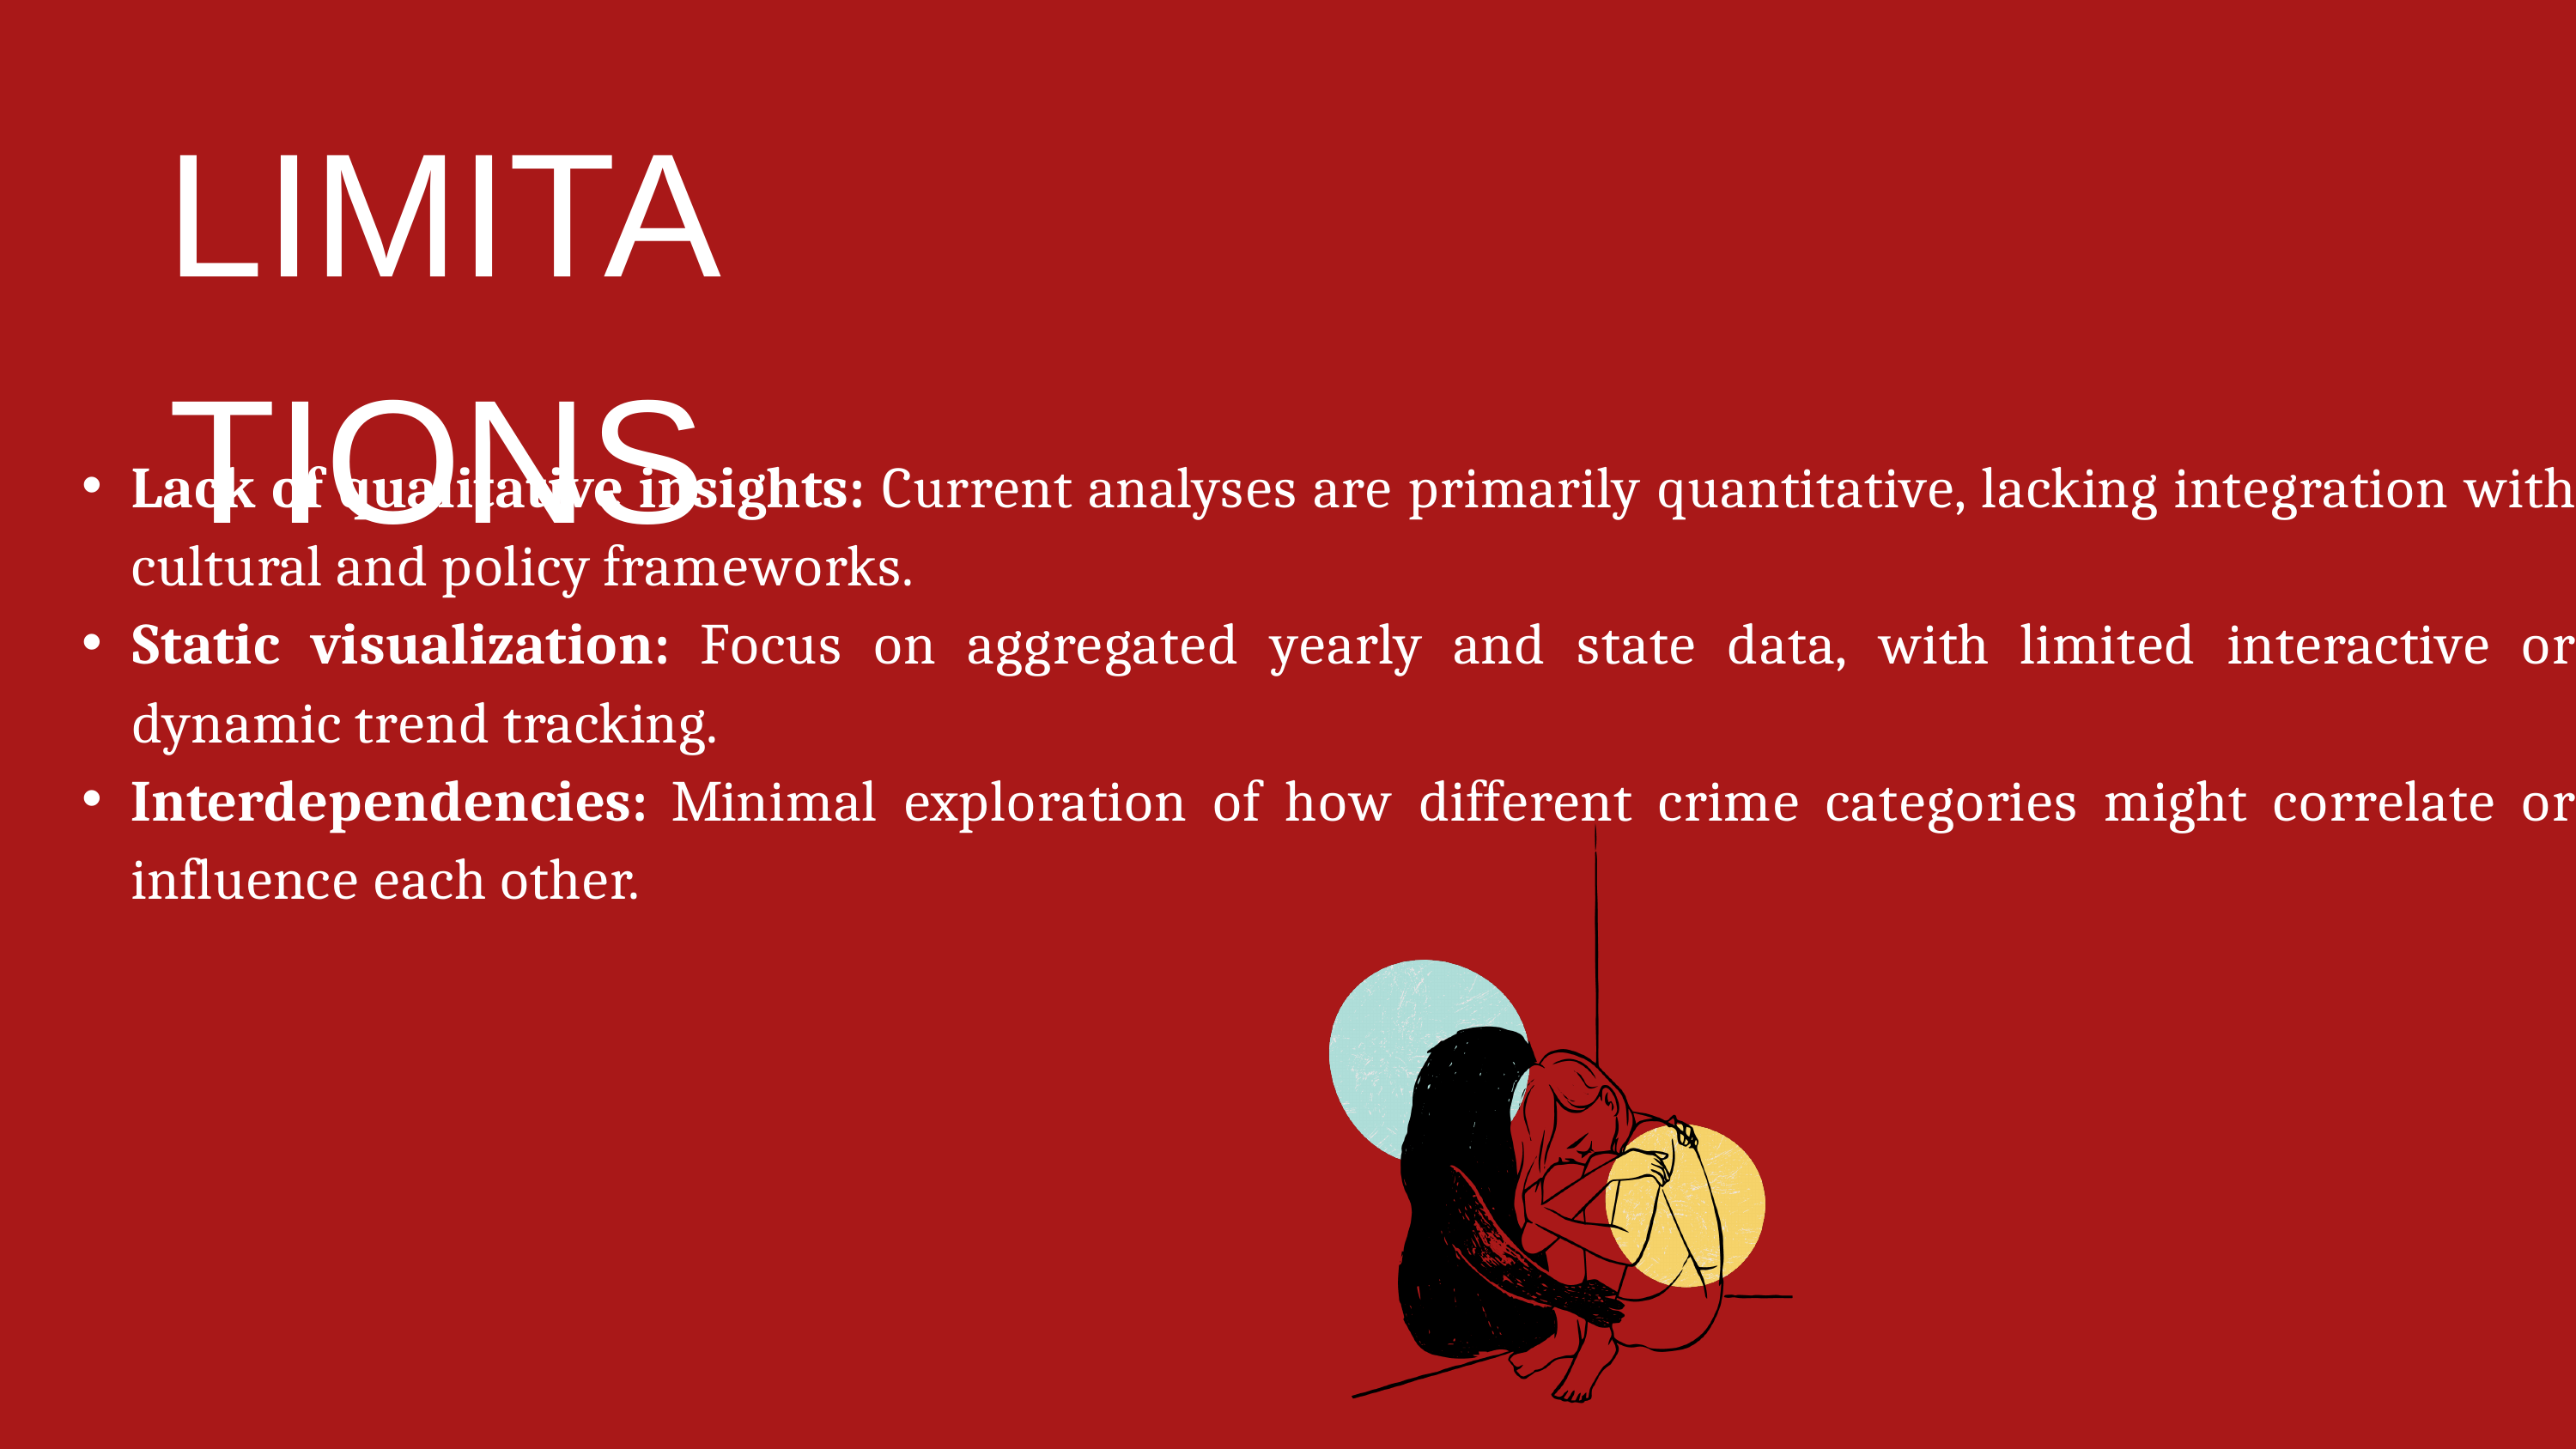

LIMITATIONS
Lack of qualitative insights: Current analyses are primarily quantitative, lacking integration with cultural and policy frameworks.
Static visualization: Focus on aggregated yearly and state data, with limited interactive or dynamic trend tracking.
Interdependencies: Minimal exploration of how different crime categories might correlate or influence each other.